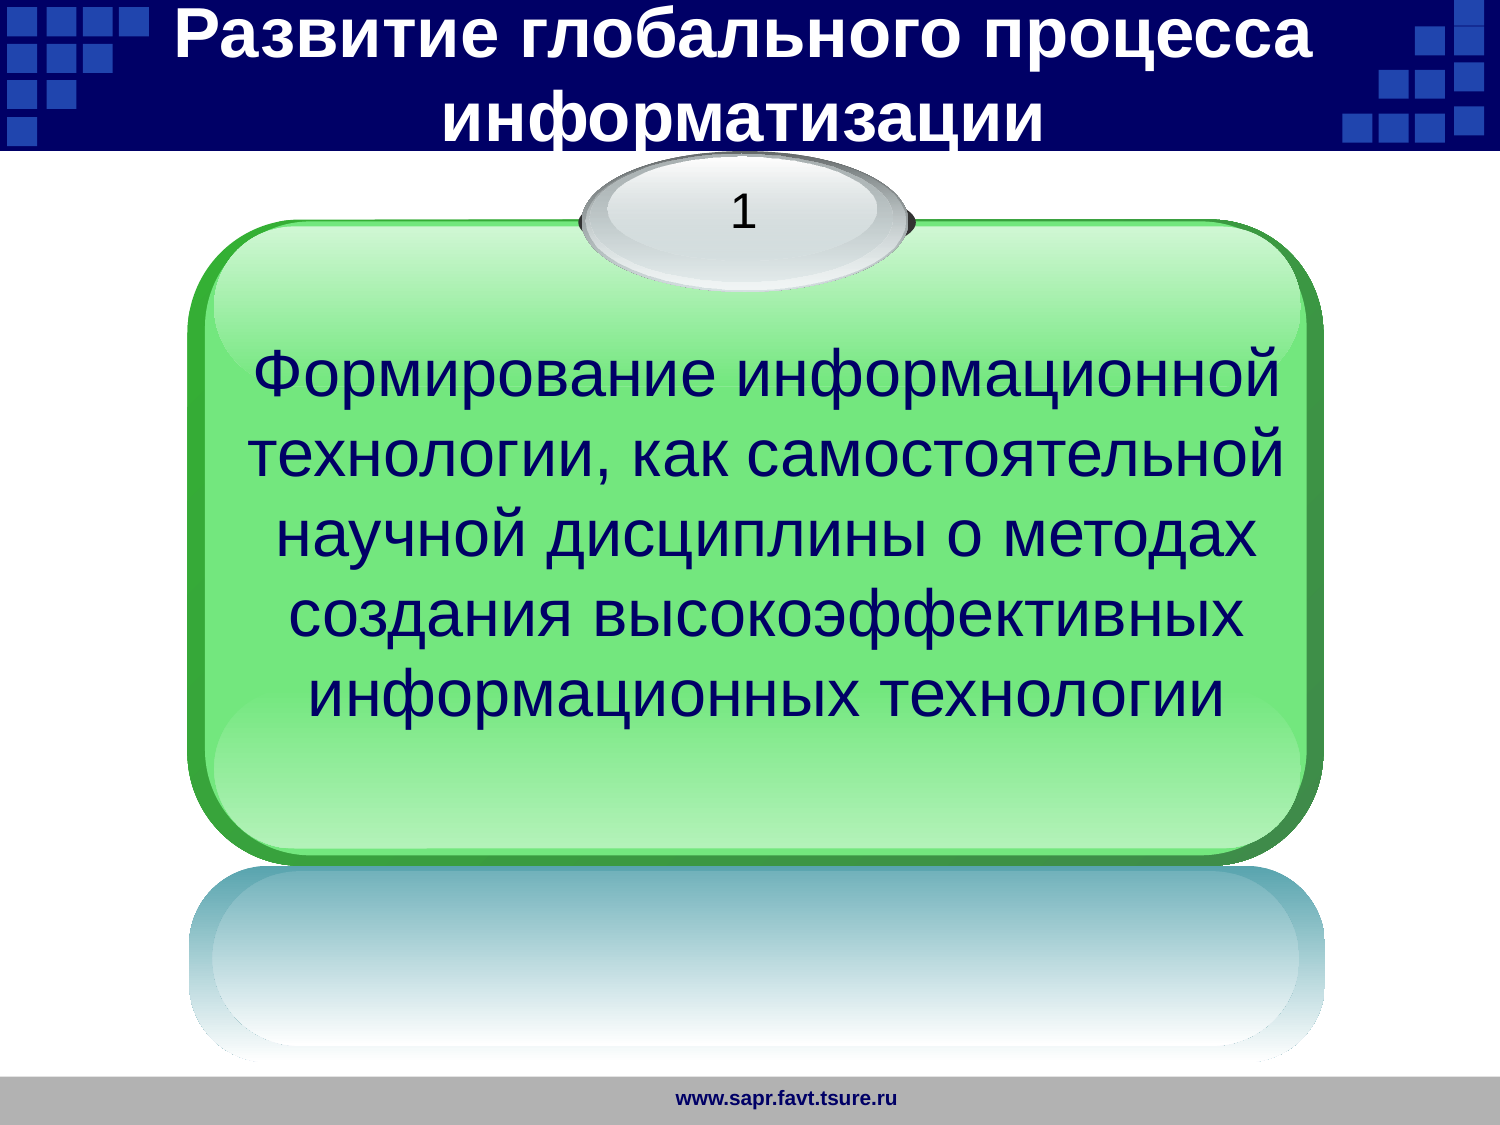

Развитие глобального процесса информатизации

1

Формирование информационной технологии, как самостоятельной научной дисциплины о методах создания высокоэффективных информационных технологии

www.sapr.favt.tsure.ru